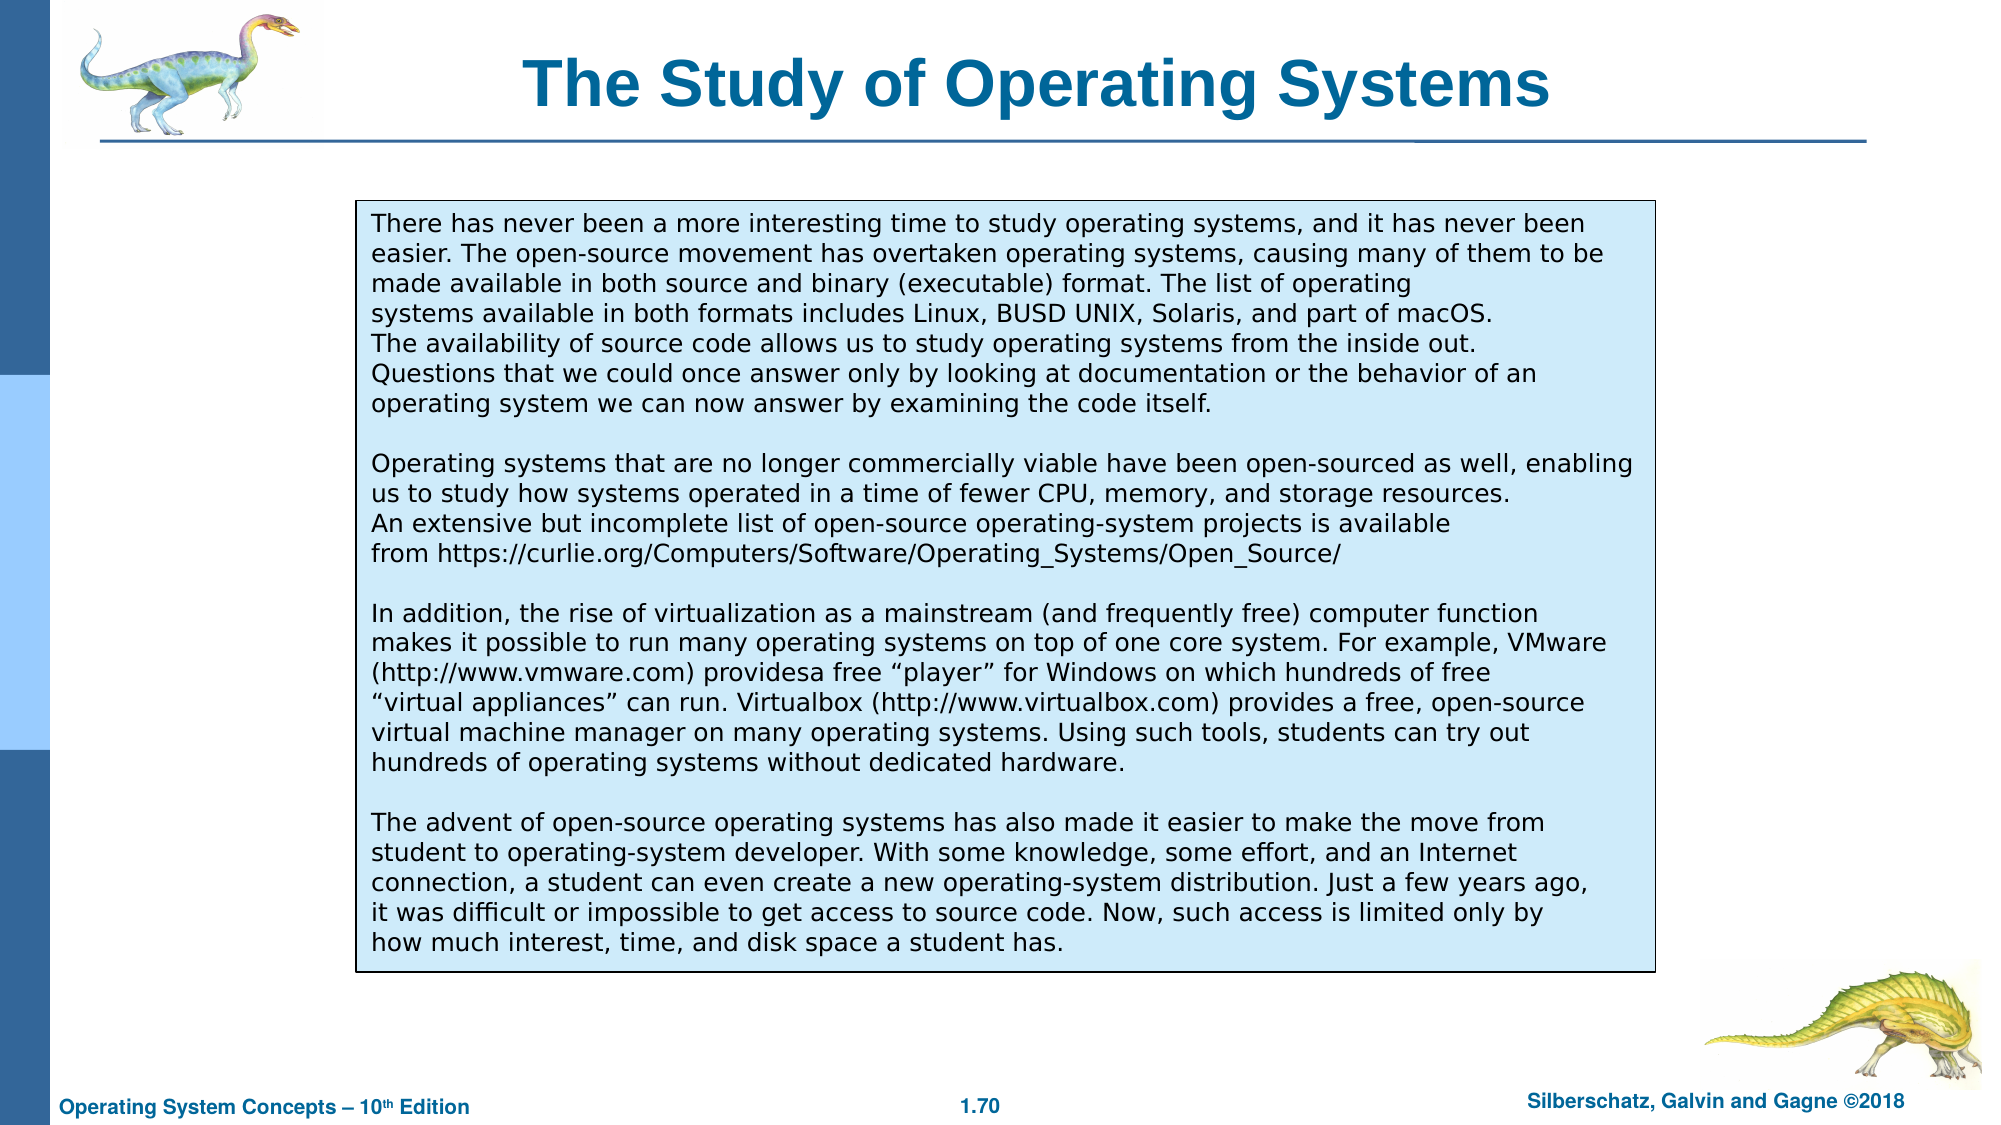

The Study of Operating Systems
There has never been a more interesting time to study operating systems, and it has never been
easier. The open-source movement has overtaken operating systems, causing many of them to be
made available in both source and binary (executable) format. The list of operating
systems available in both formats includes Linux, BUSD UNIX, Solaris, and part of macOS.
The availability of source code allows us to study operating systems from the inside out.
Questions that we could once answer only by looking at documentation or the behavior of an
operating system we can now answer by examining the code itself.

Operating systems that are no longer commercially viable have been open-sourced as well, enabling
us to study how systems operated in a time of fewer CPU, memory, and storage resources.
An extensive but incomplete list of open-source operating-system projects is available
from https://curlie.org/Computers/Software/Operating_Systems/Open_Source/

In addition, the rise of virtualization as a mainstream (and frequently free) computer function
makes it possible to run many operating systems on top of one core system. For example, VMware
(http://www.vmware.com) providesa free “player” for Windows on which hundreds of free
“virtual appliances” can run. Virtualbox (http://www.virtualbox.com) provides a free, open-source
virtual machine manager on many operating systems. Using such tools, students can try out
hundreds of operating systems without dedicated hardware.

The advent of open-source operating systems has also made it easier to make the move from
student to operating-system developer. With some knowledge, some effort, and an Internet
connection, a student can even create a new operating-system distribution. Just a few years ago,
it was difficult or impossible to get access to source code. Now, such access is limited only by
how much interest, time, and disk space a student has.